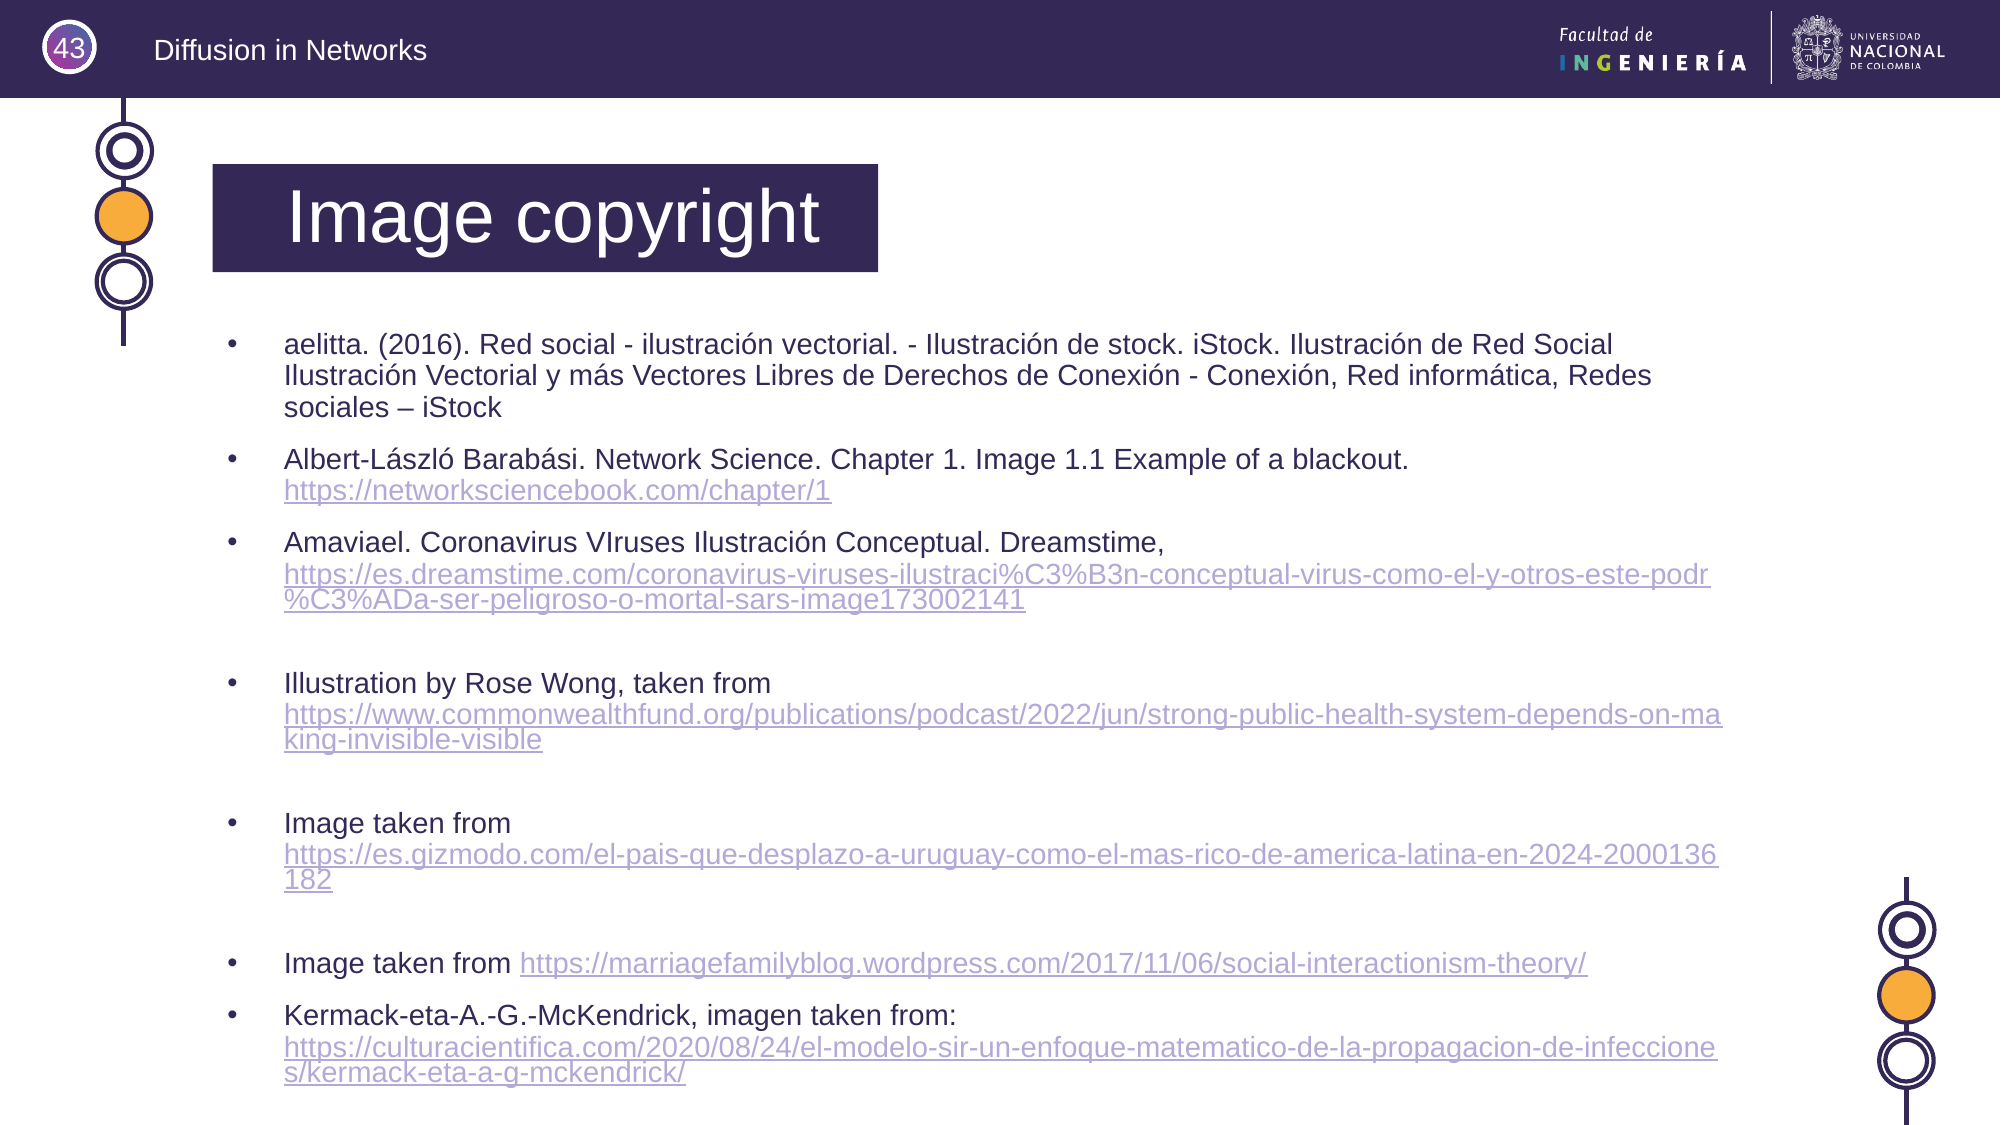

43
# Image copyright
aelitta. (2016). Red social - ilustración vectorial. - Ilustración de stock. iStock. Ilustración de Red Social Ilustración Vectorial y más Vectores Libres de Derechos de Conexión - Conexión, Red informática, Redes sociales – iStock
Albert-László Barabási. Network Science. Chapter 1. Image 1.1 Example of a blackout. https://networksciencebook.com/chapter/1
Amaviael. Coronavirus VIruses Ilustración Conceptual. Dreamstime, https://es.dreamstime.com/coronavirus-viruses-ilustraci%C3%B3n-conceptual-virus-como-el-y-otros-este-podr%C3%ADa-ser-peligroso-o-mortal-sars-image173002141
Illustration by Rose Wong, taken from https://www.commonwealthfund.org/publications/podcast/2022/jun/strong-public-health-system-depends-on-making-invisible-visible
Image taken from https://es.gizmodo.com/el-pais-que-desplazo-a-uruguay-como-el-mas-rico-de-america-latina-en-2024-2000136182
Image taken from https://marriagefamilyblog.wordpress.com/2017/11/06/social-interactionism-theory/
Kermack-eta-A.-G.-McKendrick, imagen taken from: https://culturacientifica.com/2020/08/24/el-modelo-sir-un-enfoque-matematico-de-la-propagacion-de-infecciones/kermack-eta-a-g-mckendrick/
Meme taken from: https://knowyourmeme.com/photos/2386375-spreading-misinformation
Michele Coscia. The Atlas for the Aspiring Network Scientist. https://www.networkatlas.eu/files/sna_book.pdf
Mobile phones technology business concept, Creative network information process diagram. Image taken from https://www.everypixel.com/image-12481499202145626443